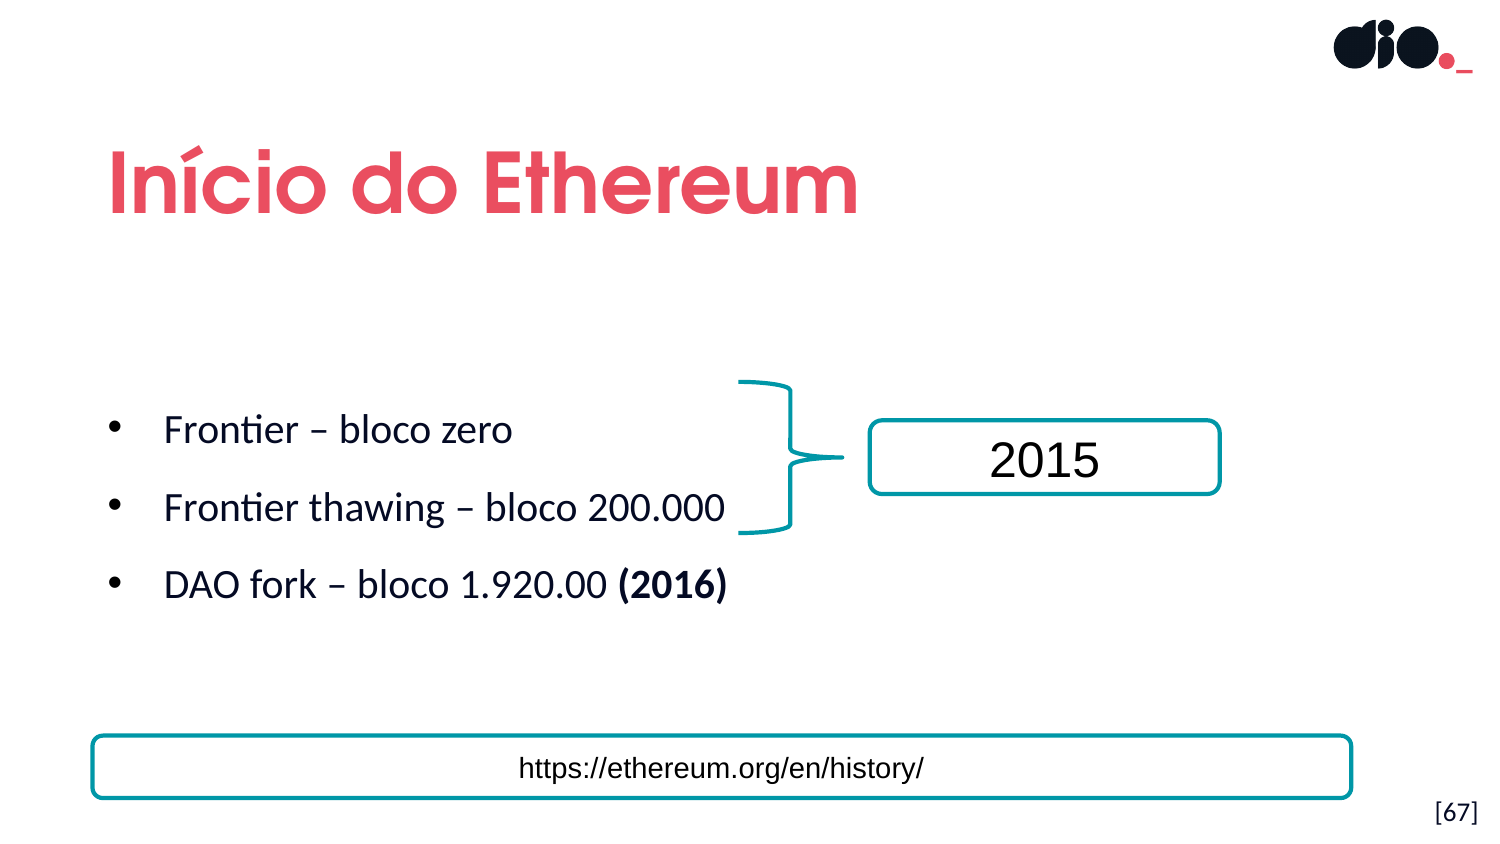

Início do Ethereum
Frontier – bloco zero
Frontier thawing – bloco 200.000
DAO fork – bloco 1.920.00 (2016)

2015
https://ethereum.org/en/history/
[67]